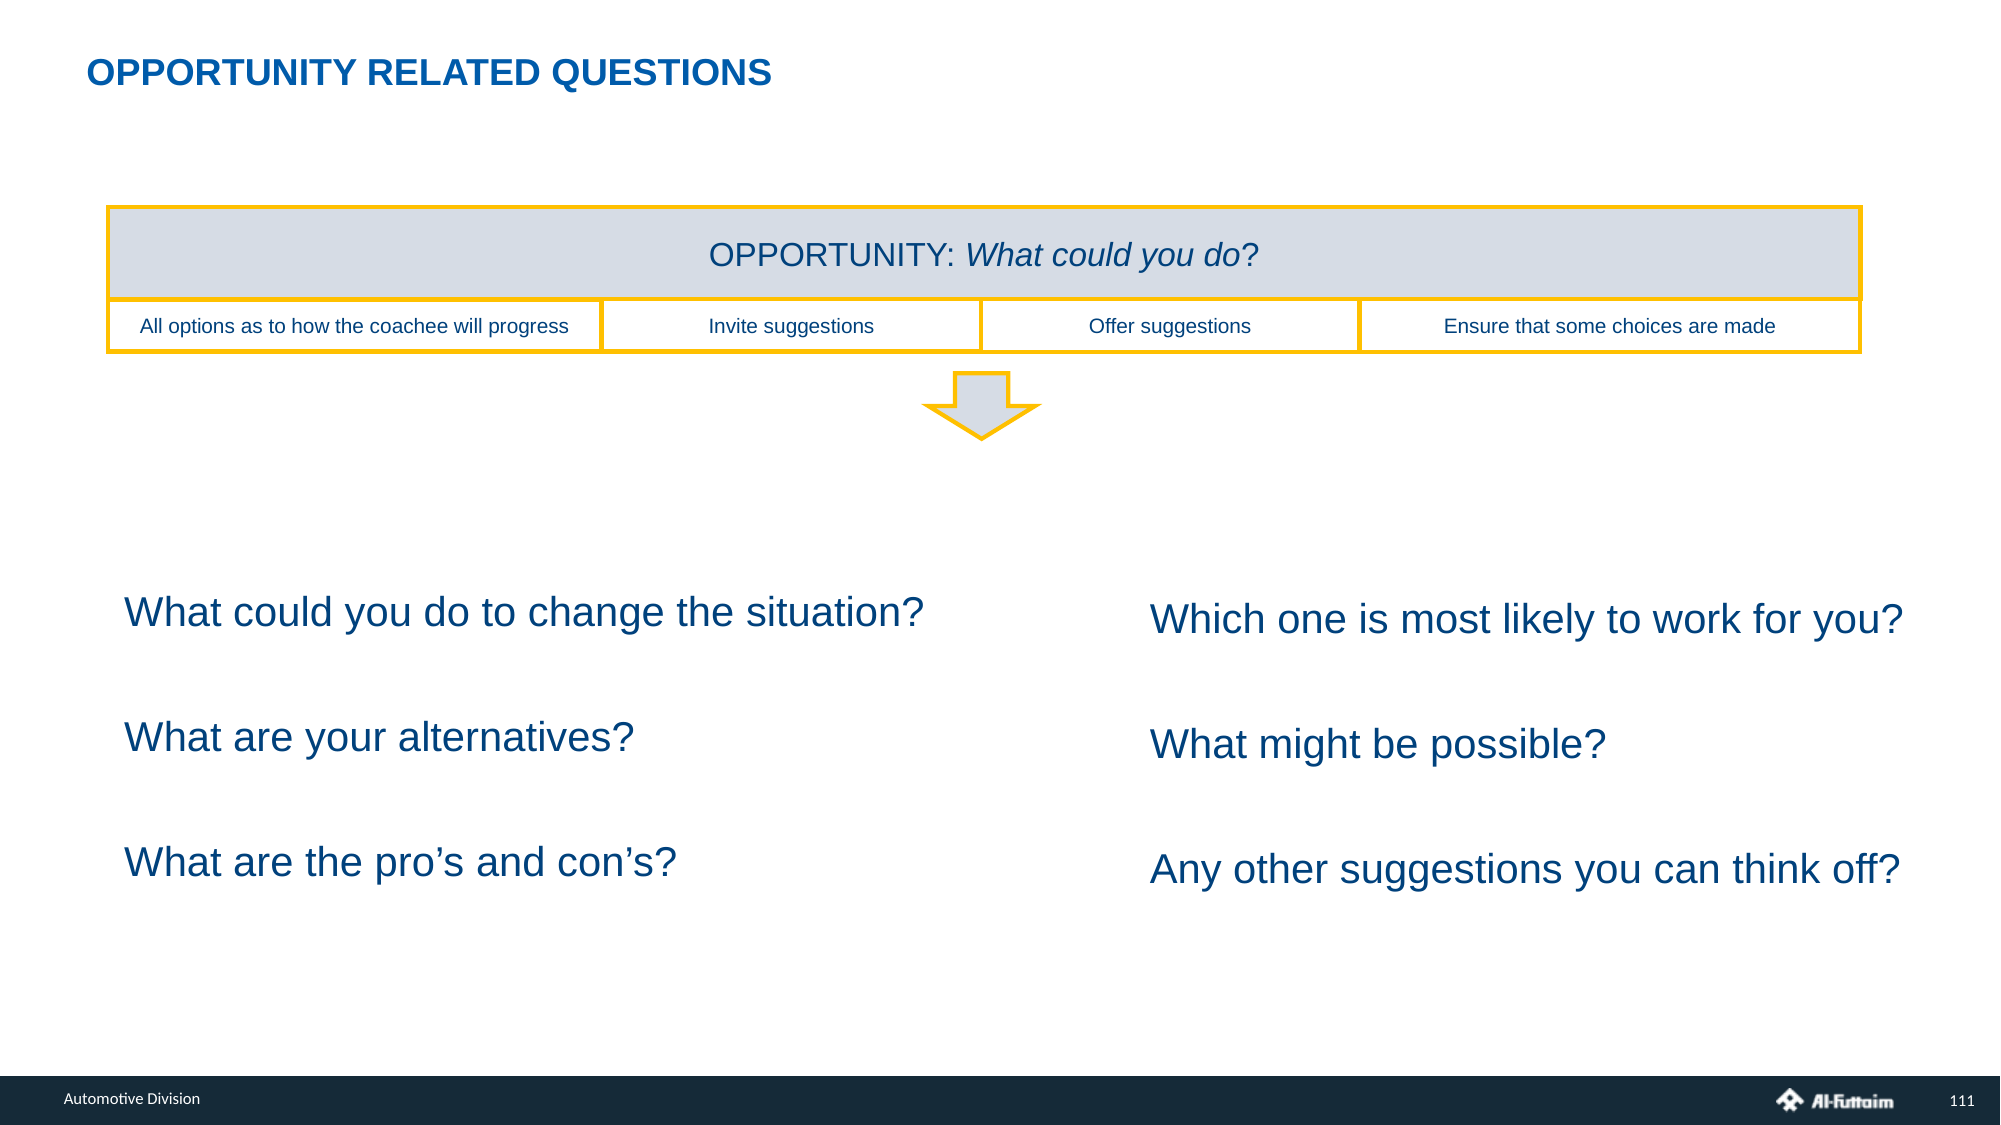

OPPORTUNITY RELATED QUESTIONS
OPPORTUNITY: What could you do?
Invite suggestions
Offer suggestions
Ensure that some choices are made
All options as to how the coachee will progress

What could you do to change the situation?
What are your alternatives?
What are the pro’s and con’s?

Which one is most likely to work for you?
What might be possible?
Any other suggestions you can think off?